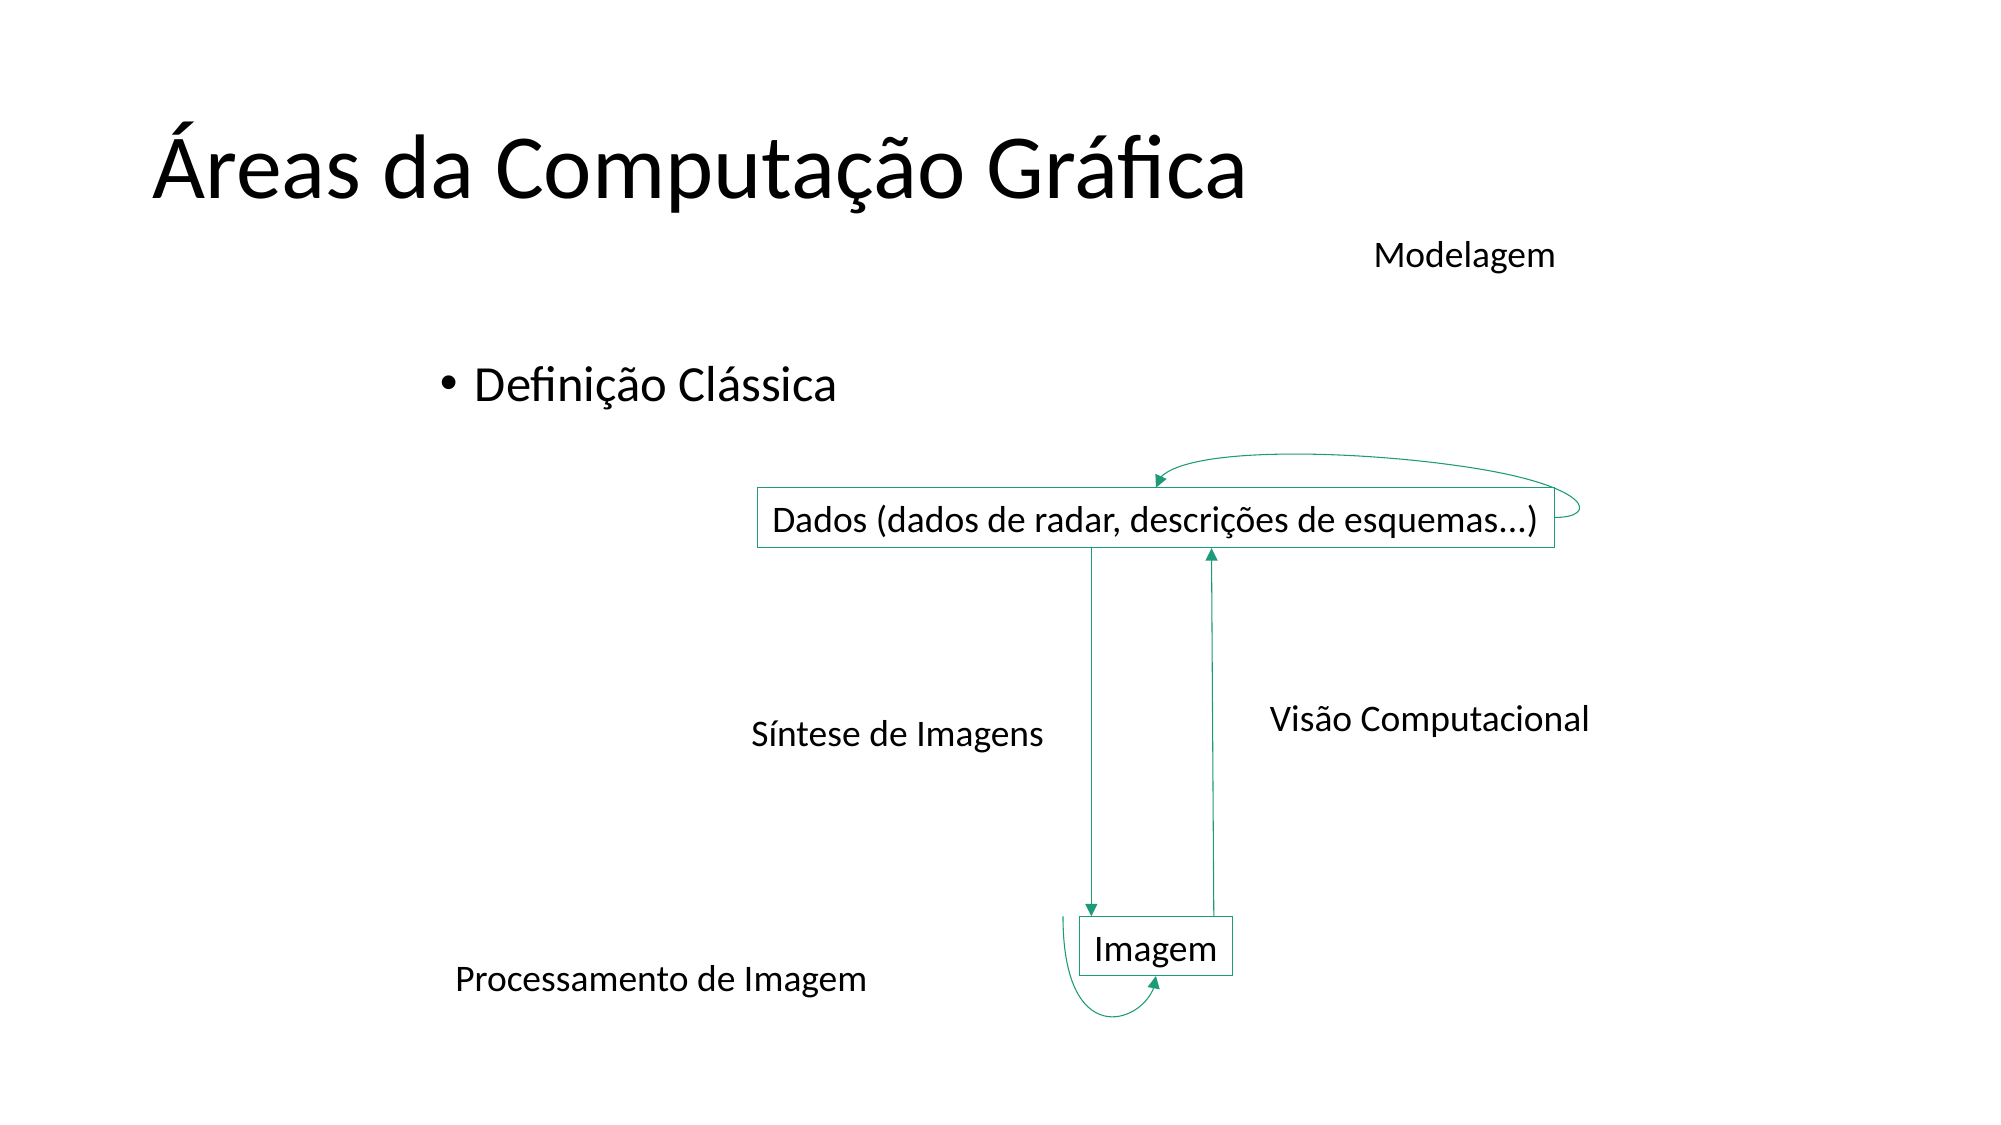

# Áreas da Computação Gráfica
Modelagem
Definição Clássica

Dados (dados de radar, descrições de esquemas...)
Visão Computacional
Síntese de Imagens
Imagem
Processamento de Imagem